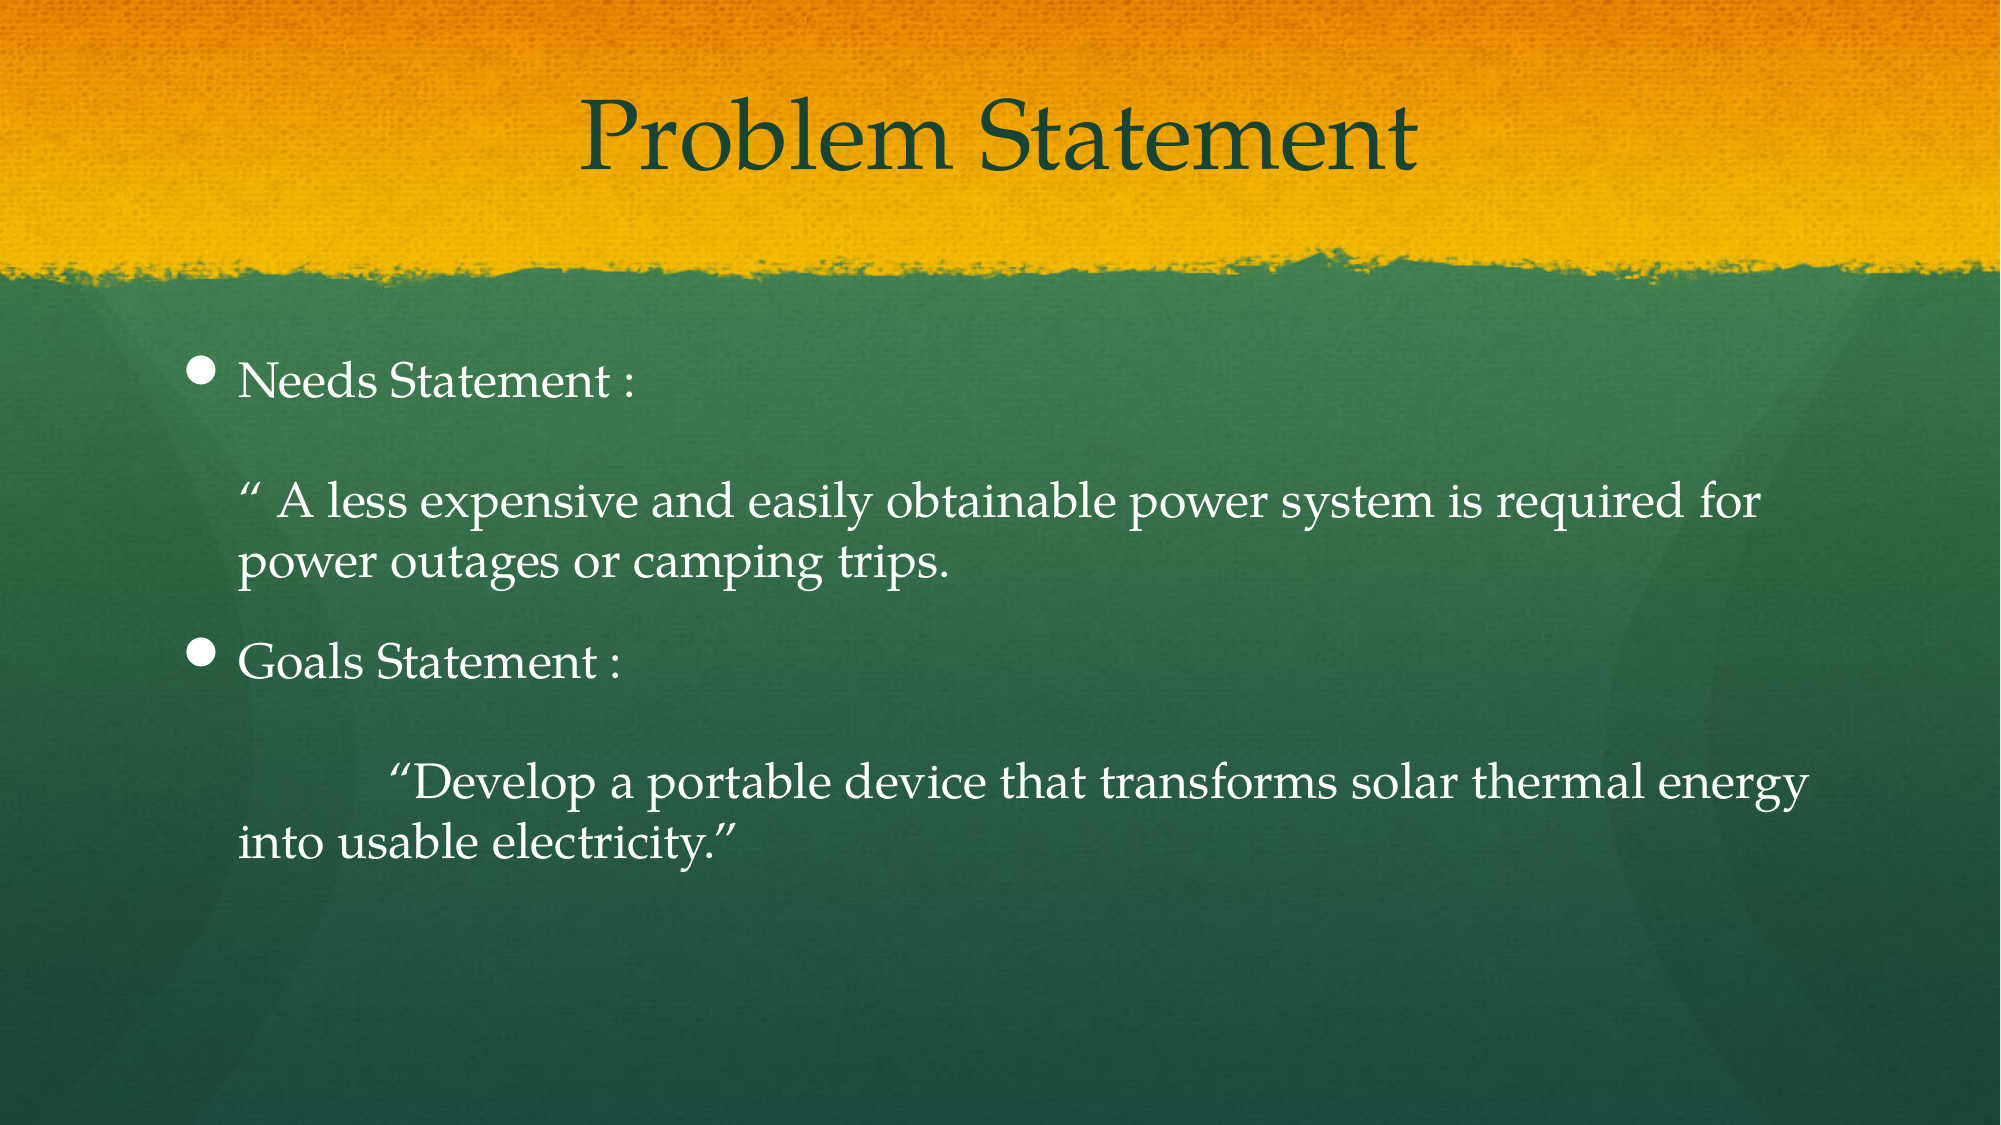

# Problem Statement
Needs Statement :
“ A less expensive and easily obtainable power system is required for power outages or camping trips.
Goals Statement :
	“Develop a portable device that transforms solar thermal energy into usable electricity.”